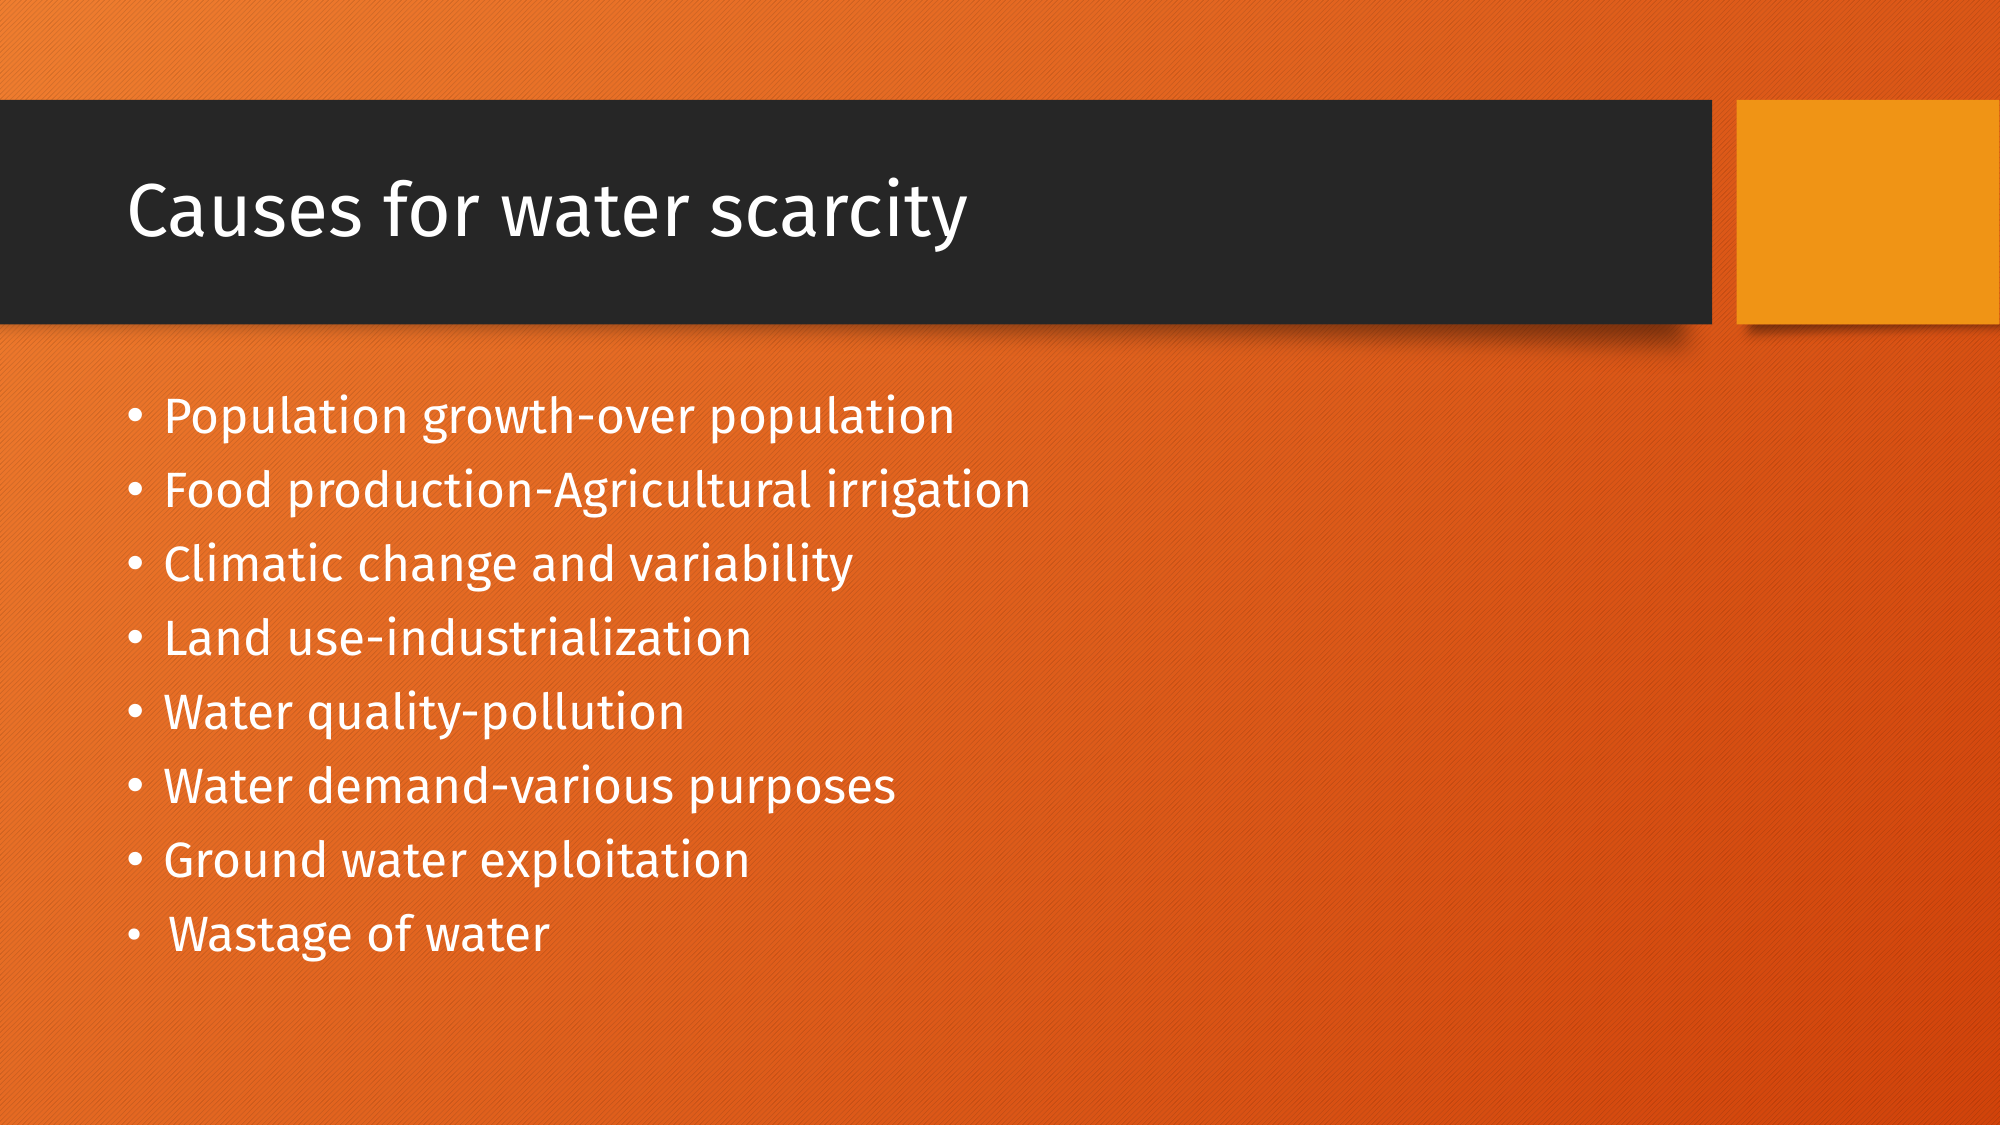

# Causes for water scarcity
Population growth-over population
Food production-Agricultural irrigation
Climatic change and variability
Land use-industrialization
Water quality-pollution
Water demand-various purposes
Ground water exploitation
•  Wastage of water